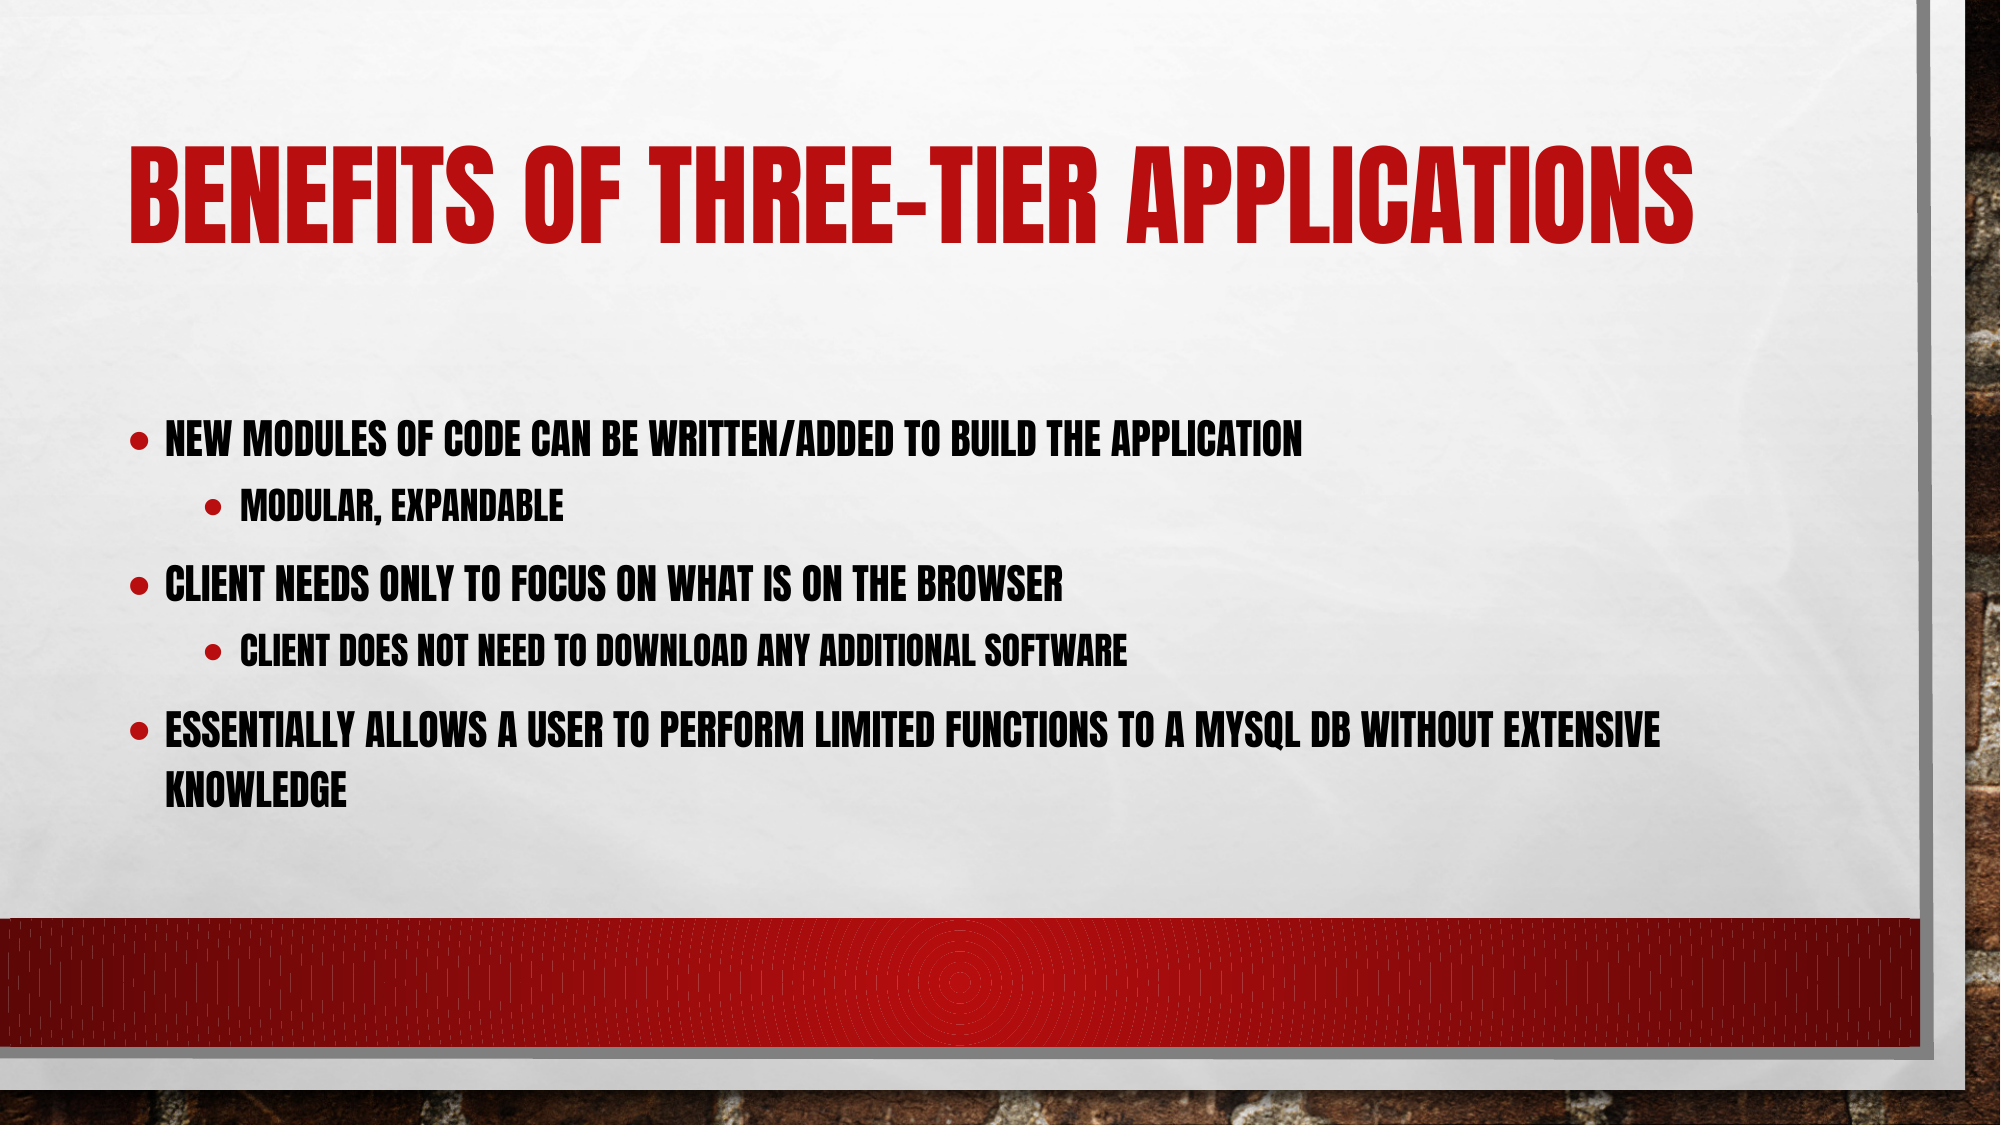

# Benefits of three-tier applications
New modules of code can be written/added to build the application
Modular, expandable
Client needs only to focus on what is on the browser
Client does not need to download any additional software
Essentially allows a user to perform limited functions to a mysql db without extensive knowledge